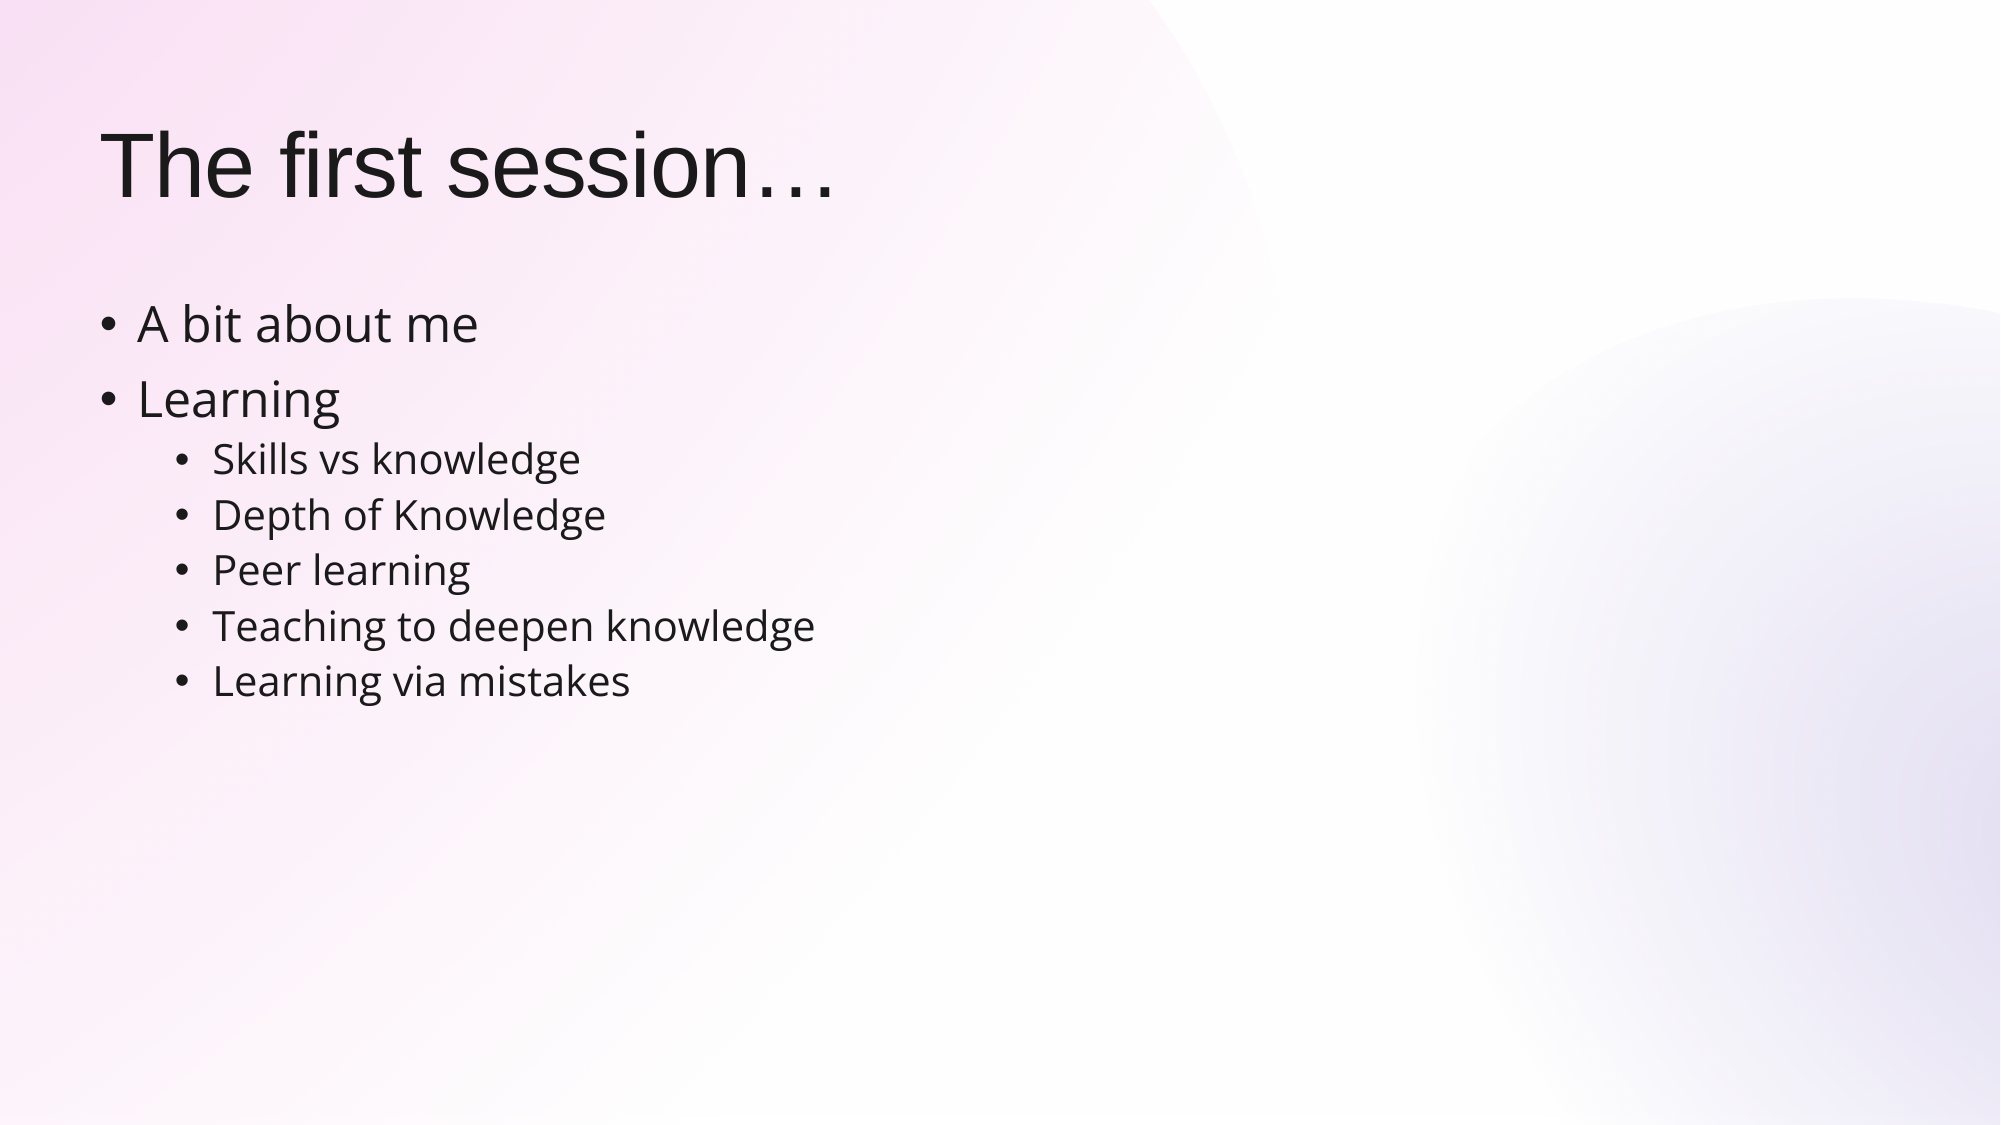

# The first session…
A bit about me
Learning
Skills vs knowledge
Depth of Knowledge
Peer learning
Teaching to deepen knowledge
Learning via mistakes